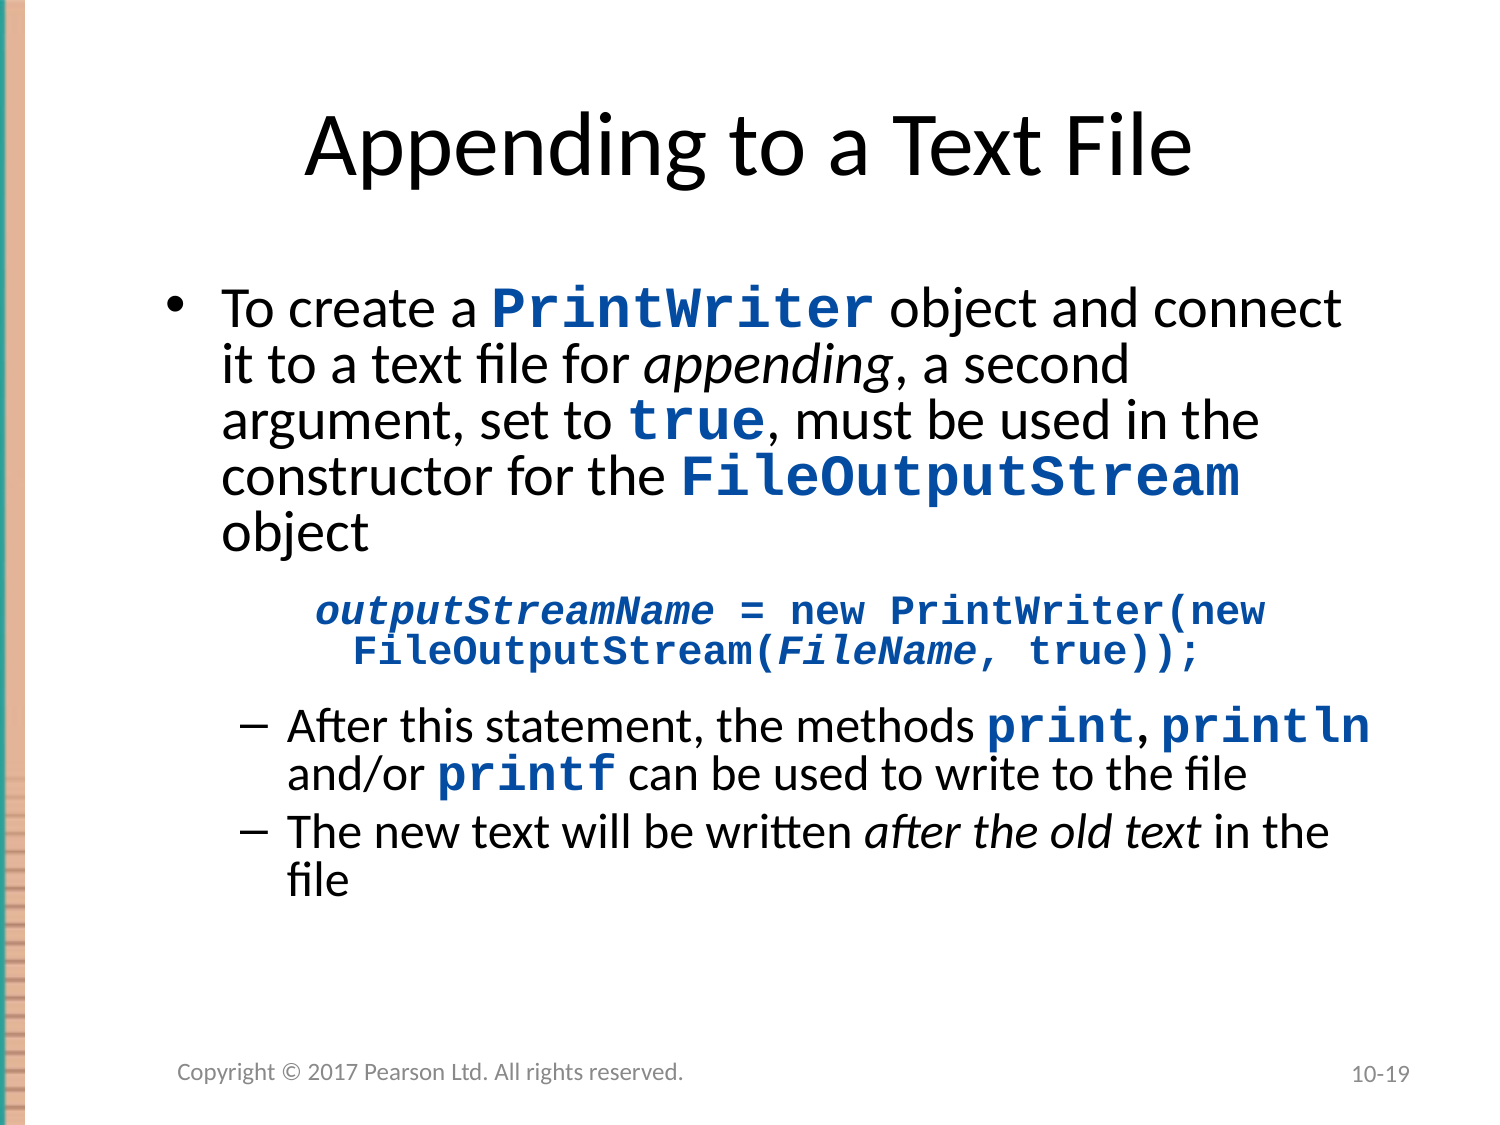

# Appending to a Text File
To create a PrintWriter object and connect it to a text file for appending, a second argument, set to true, must be used in the constructor for the FileOutputStream object

outputStreamName = new PrintWriter(new FileOutputStream(FileName, true));

After this statement, the methods print, println and/or printf can be used to write to the file
The new text will be written after the old text in the file
Copyright © 2017 Pearson Ltd. All rights reserved.
10-19